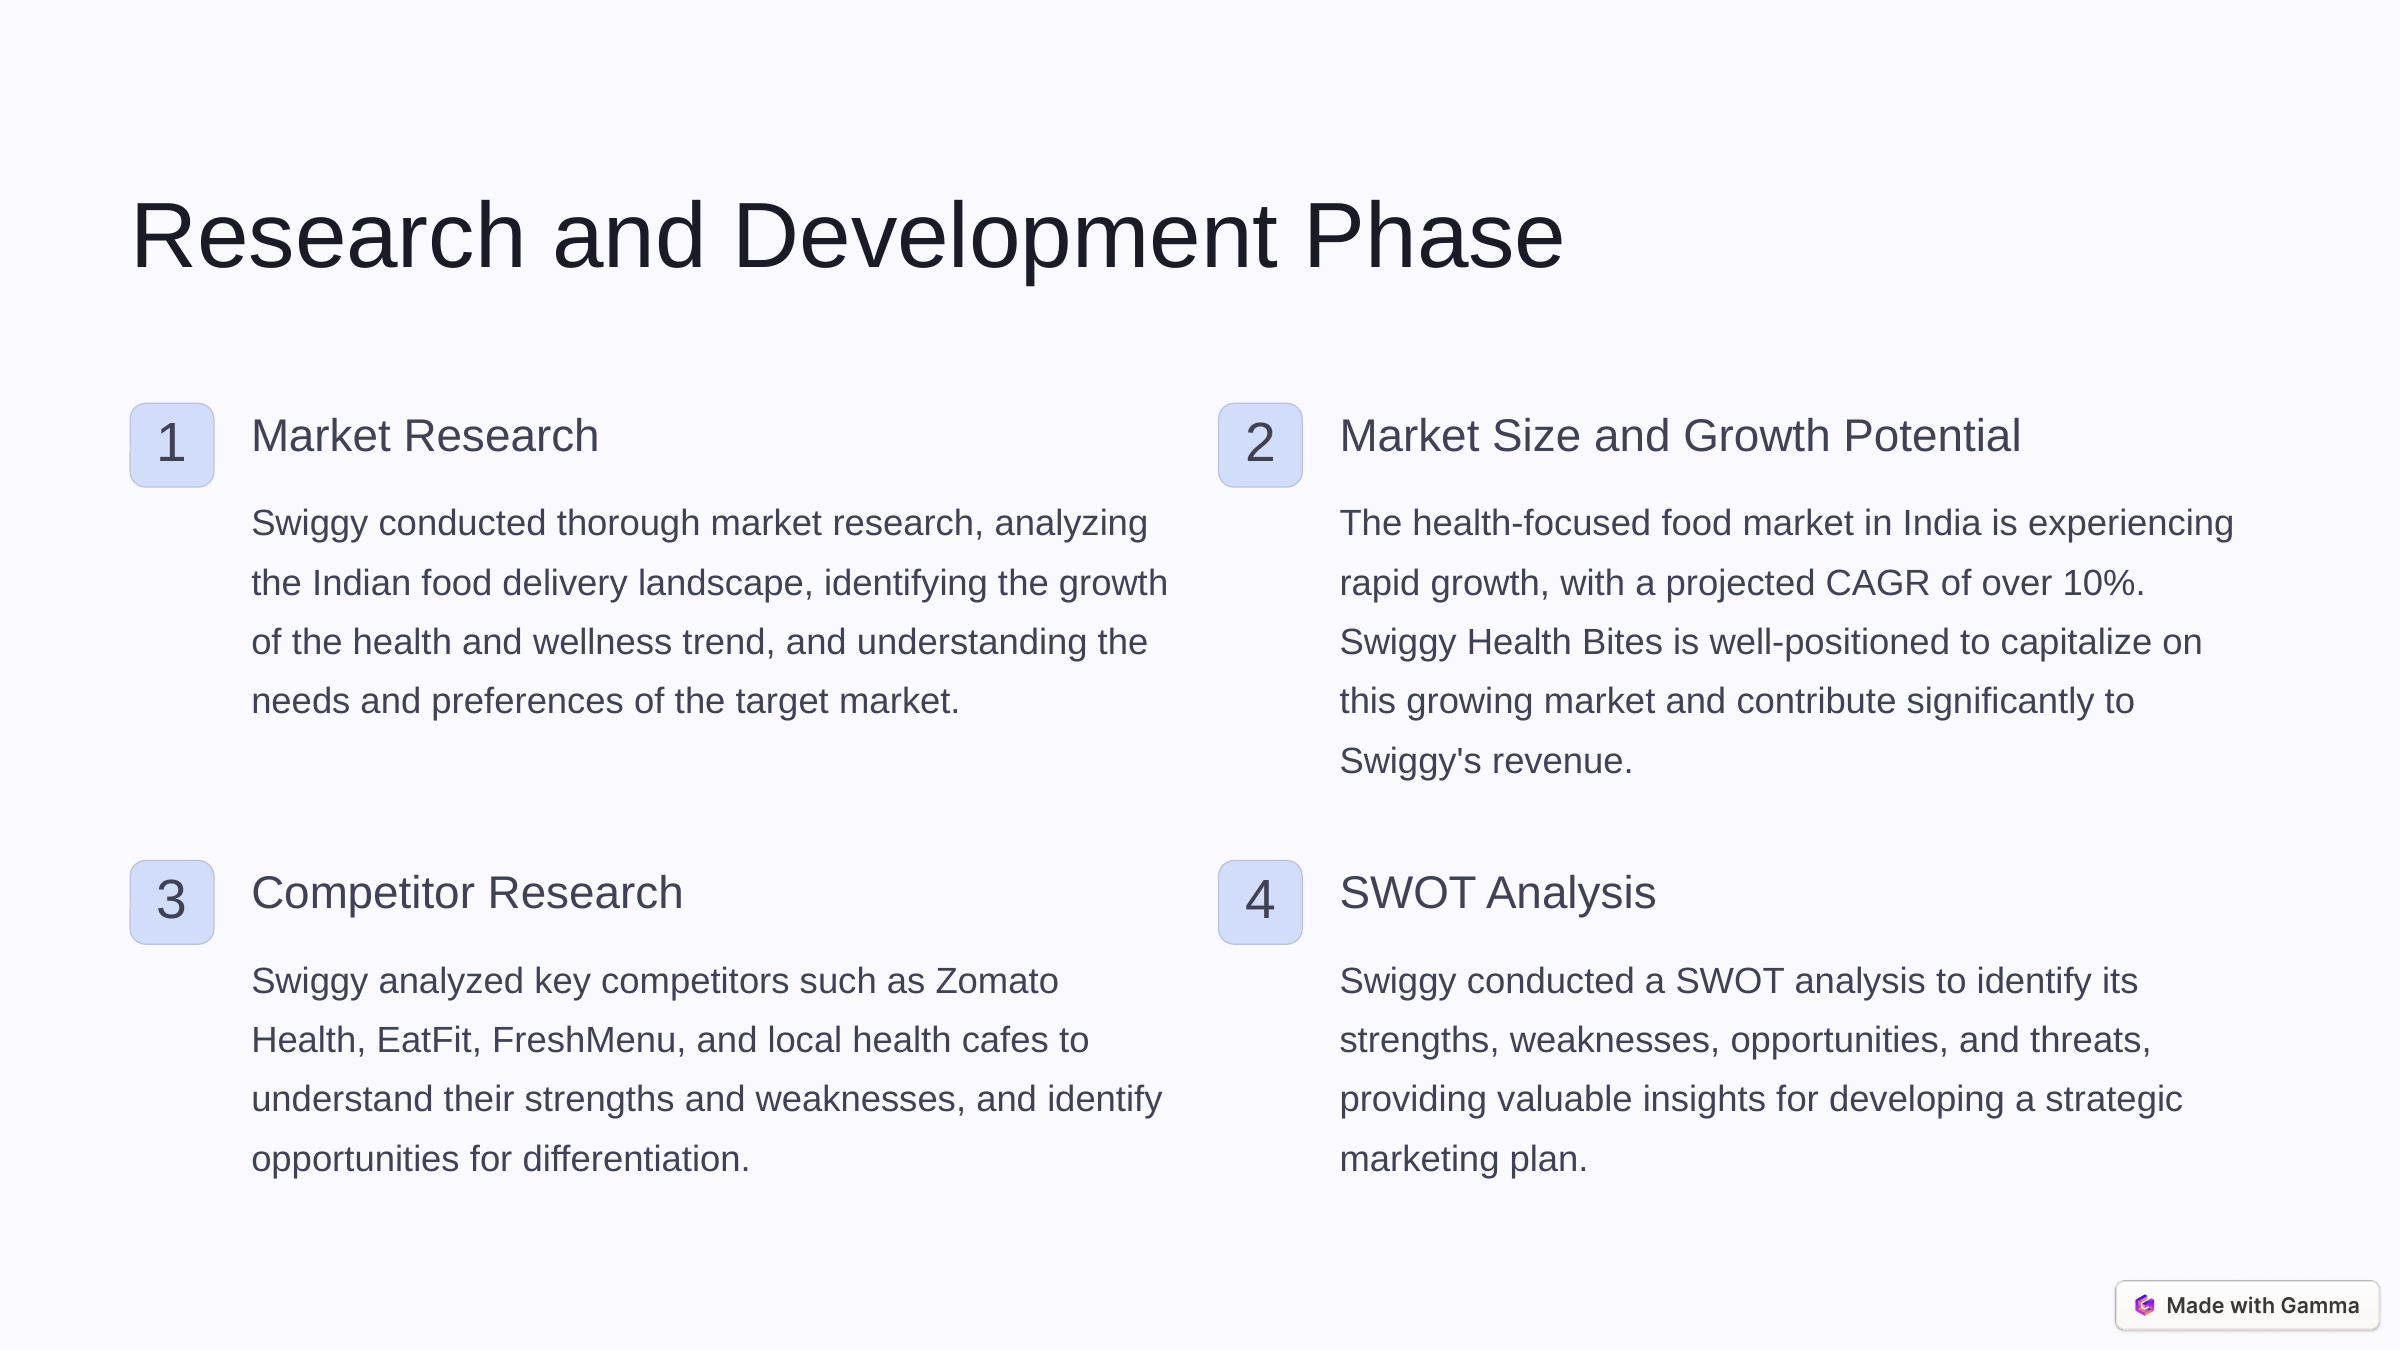

Research and Development Phase

Market Research

Market Size and Growth Potential
1
2
Swiggy conducted thorough market research, analyzing the Indian food delivery landscape, identifying the growth of the health and wellness trend, and understanding the needs and preferences of the target market.
The health-focused food market in India is experiencing rapid growth, with a projected CAGR of over 10%. Swiggy Health Bites is well-positioned to capitalize on this growing market and contribute significantly to Swiggy's revenue.

Competitor Research

SWOT Analysis
3
4
Swiggy analyzed key competitors such as Zomato Health, EatFit, FreshMenu, and local health cafes to understand their strengths and weaknesses, and identify opportunities for differentiation.
Swiggy conducted a SWOT analysis to identify its strengths, weaknesses, opportunities, and threats, providing valuable insights for developing a strategic marketing plan.